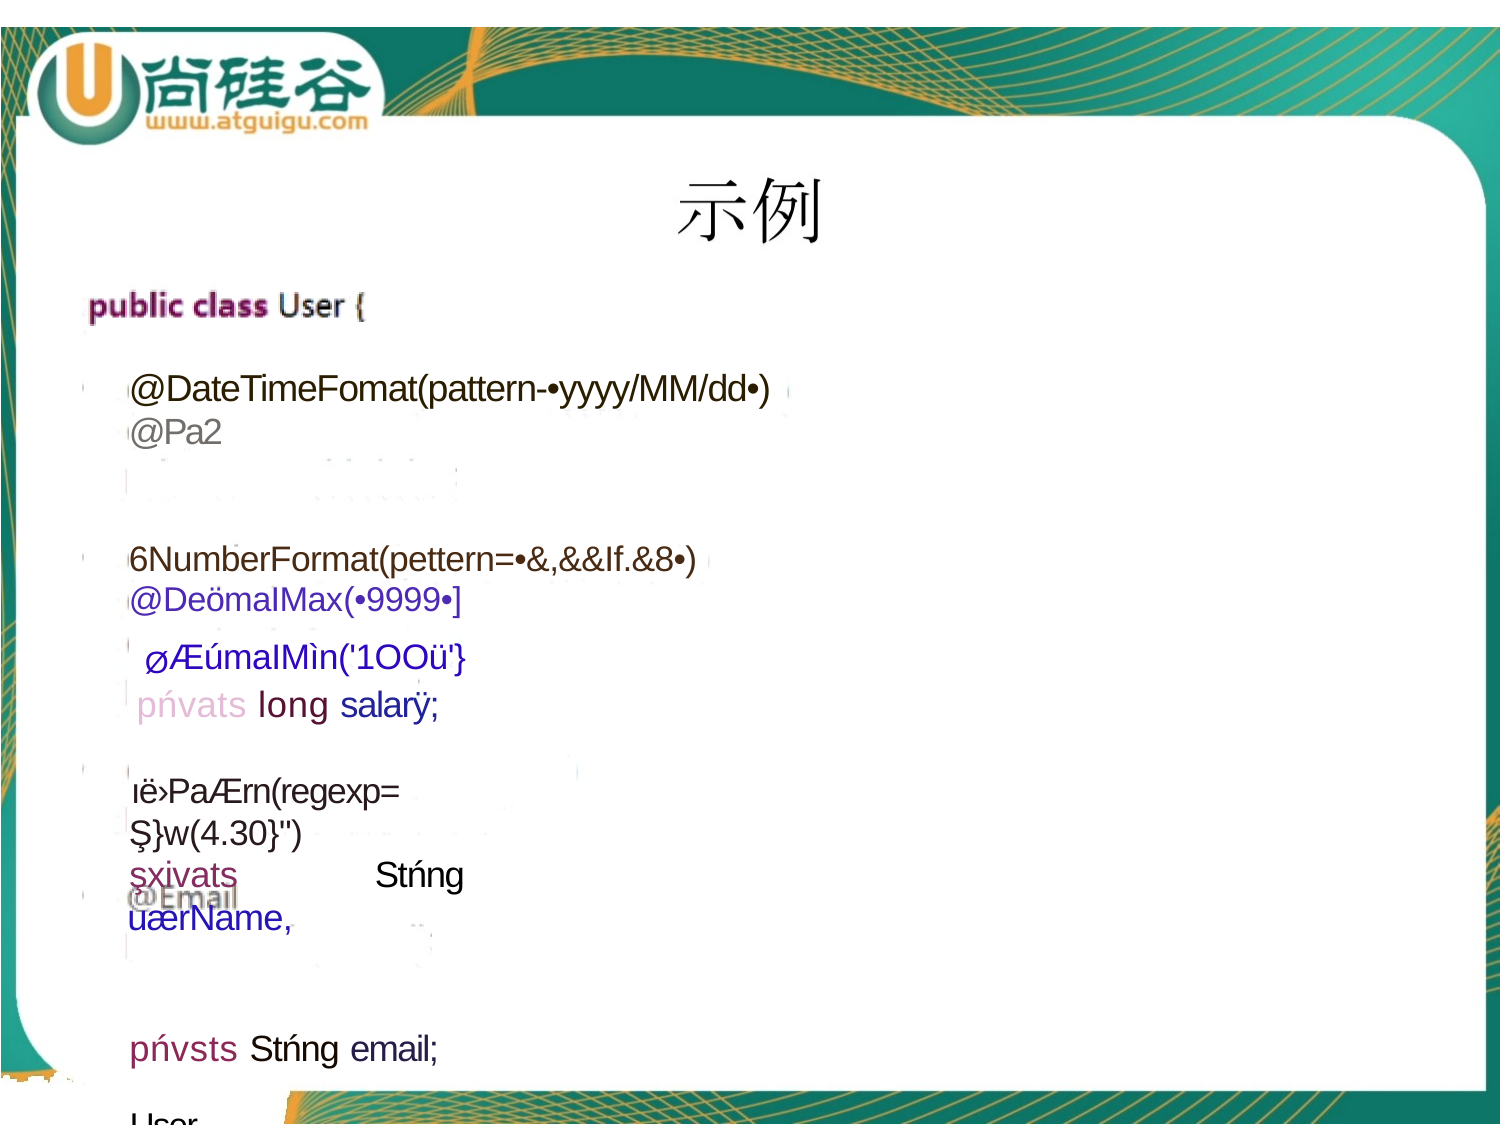

# @DateTimeFomat(pattern-•yyyy/MM/dd•)
@Pa2
6NumberFormat(pettern=•&,&&If.&8•)
@DeömaIMax(•9999•]  ØÆúmaIMìn('1OOü'}  pńvats long salarÿ;

ıë›PaÆrn(regexp= Ş}w(4.30}")
şxivats Stńng uærName,

pńvsts Stńng email;

User